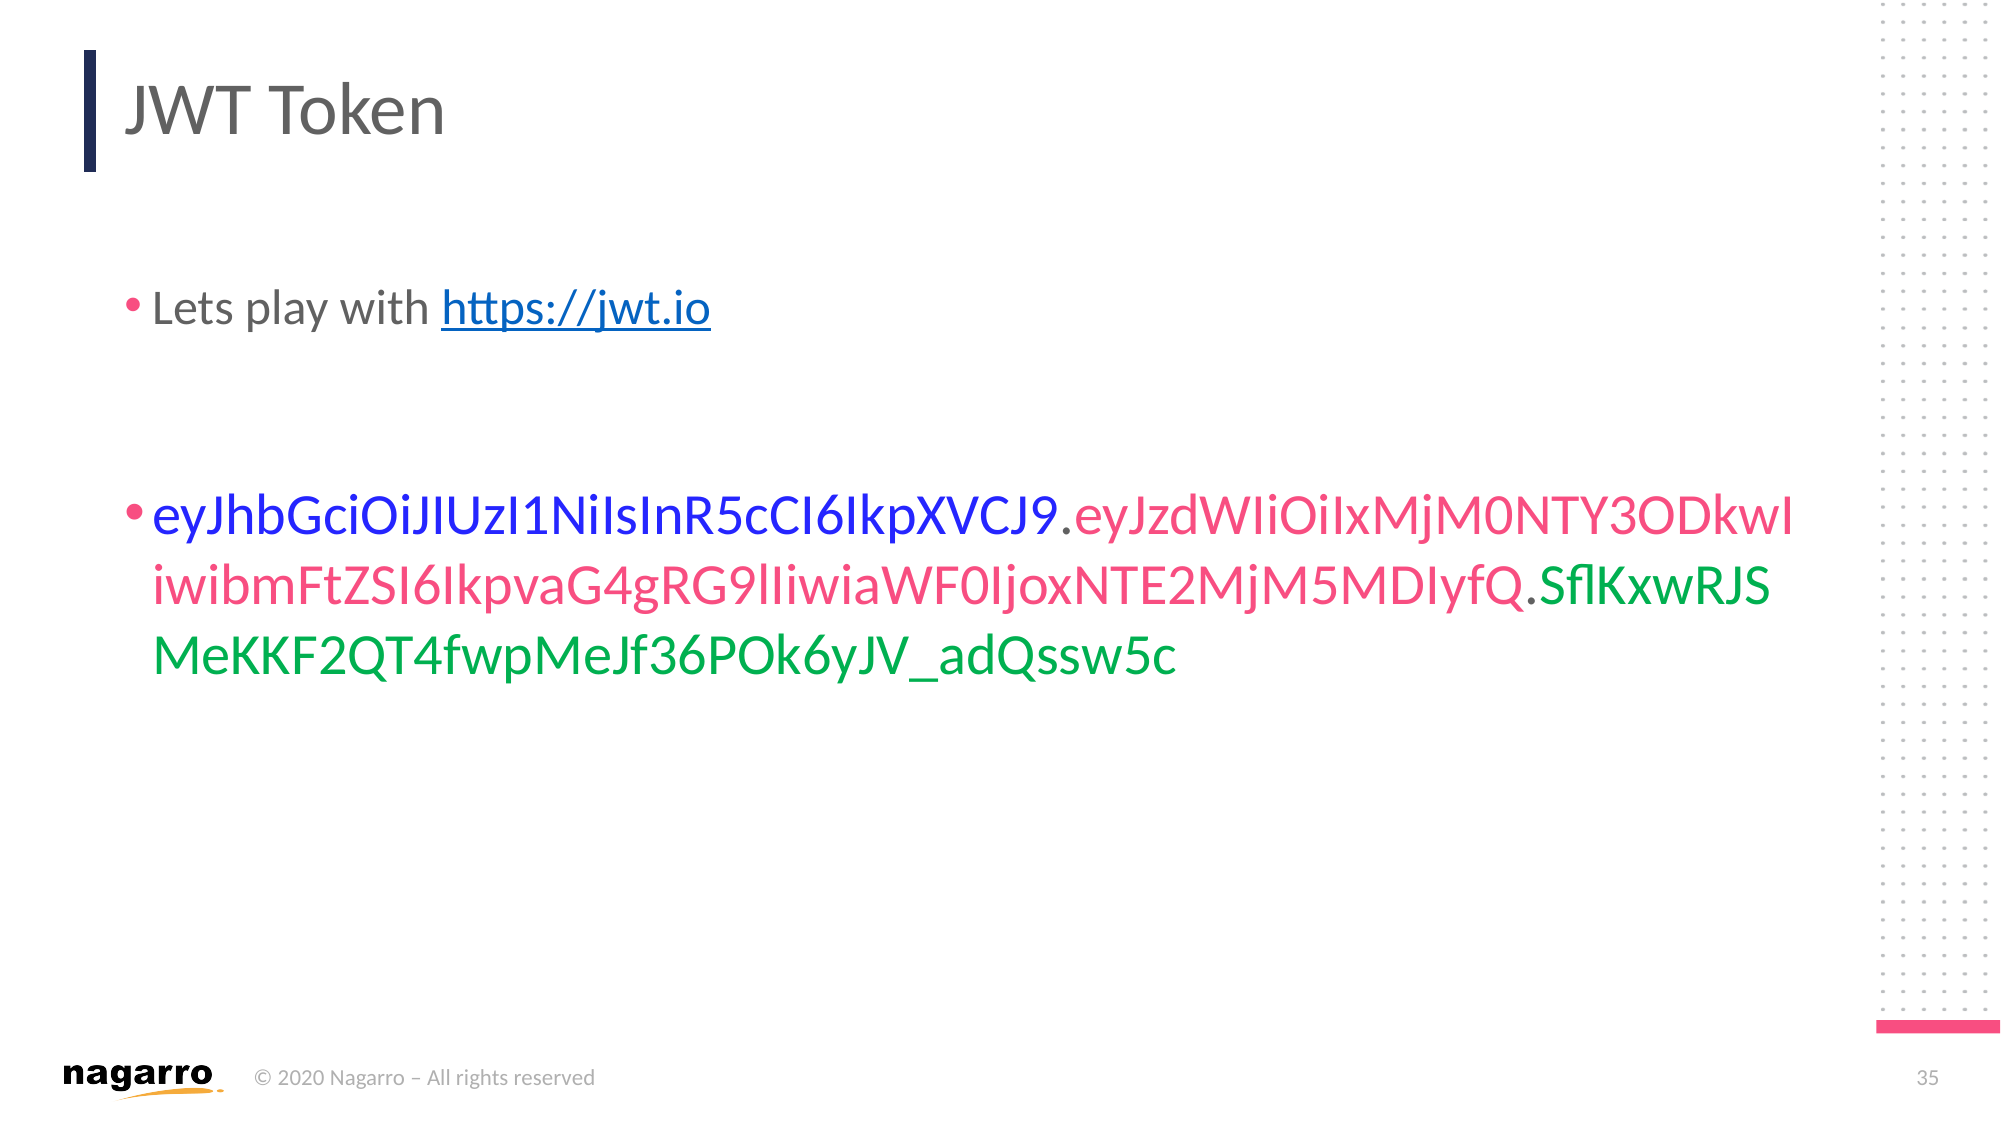

# JWT Token
Lets play with https://jwt.io

eyJhbGciOiJIUzI1NiIsInR5cCI6IkpXVCJ9.eyJzdWIiOiIxMjM0NTY3ODkwIiwibmFtZSI6IkpvaG4gRG9lIiwiaWF0IjoxNTE2MjM5MDIyfQ.SflKxwRJSMeKKF2QT4fwpMeJf36POk6yJV_adQssw5c